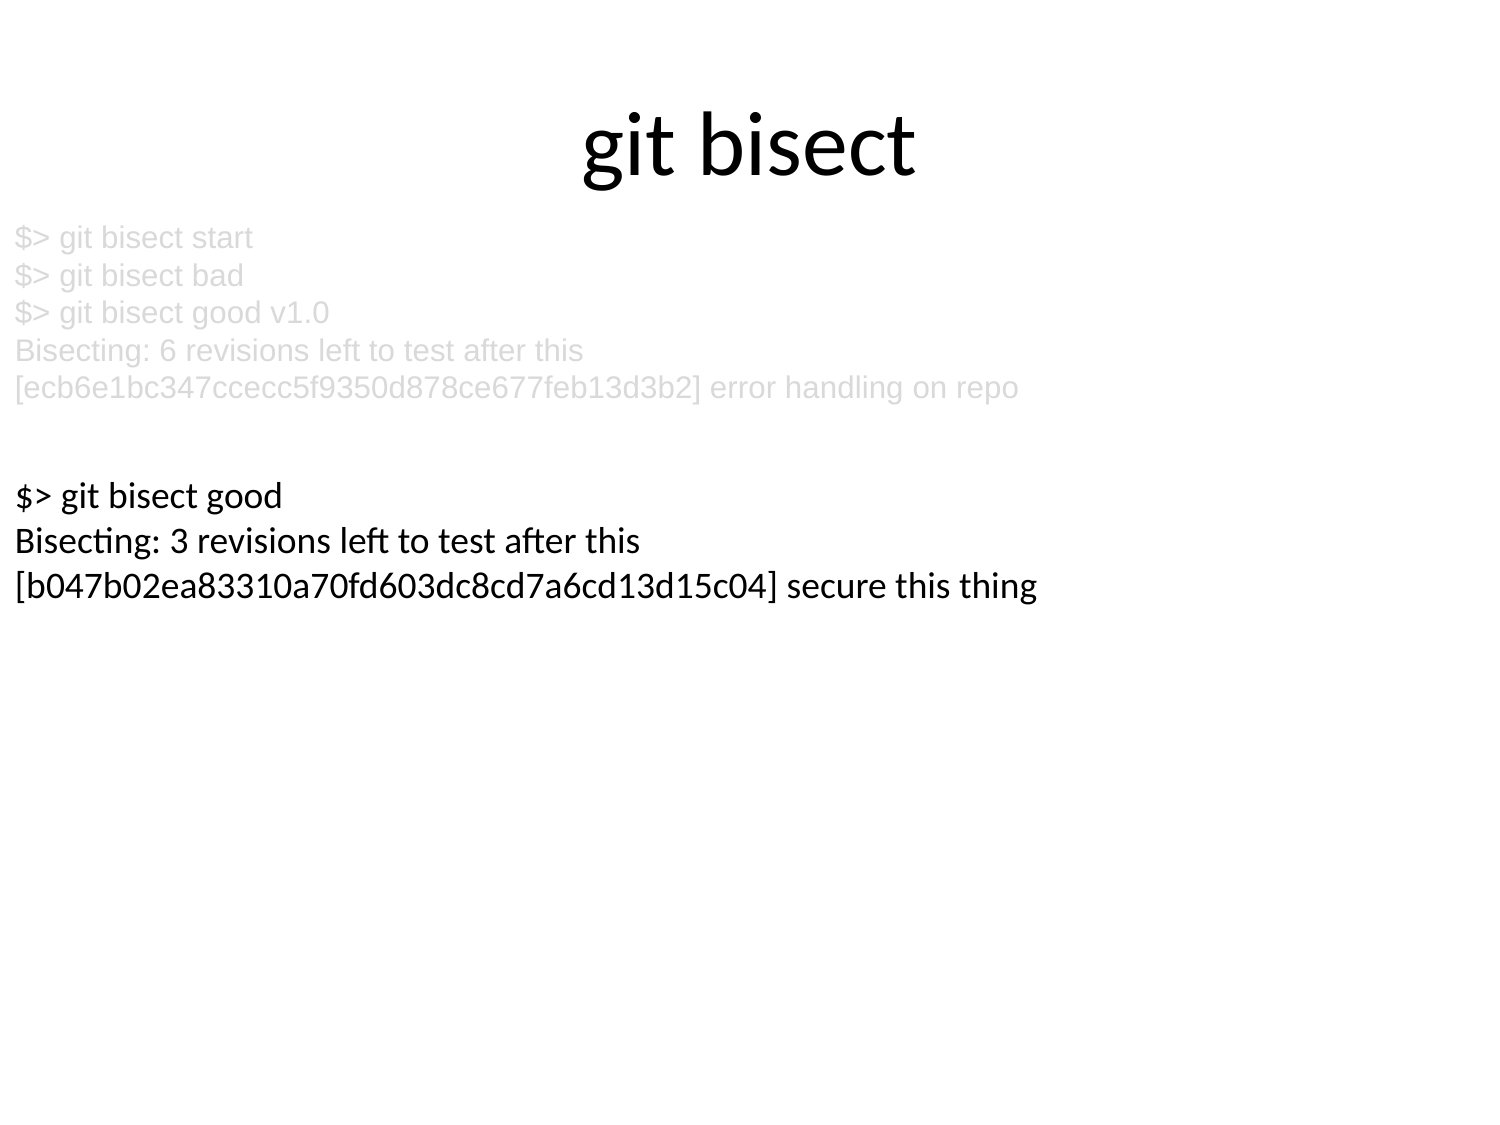

# git bisect
$> git bisect start
$> git bisect bad
$> git bisect good v1.0
Bisecting: 6 revisions left to test after this
[ecb6e1bc347ccecc5f9350d878ce677feb13d3b2] error handling on repo
$> git bisect good
Bisecting: 3 revisions left to test after this
[b047b02ea83310a70fd603dc8cd7a6cd13d15c04] secure this thing